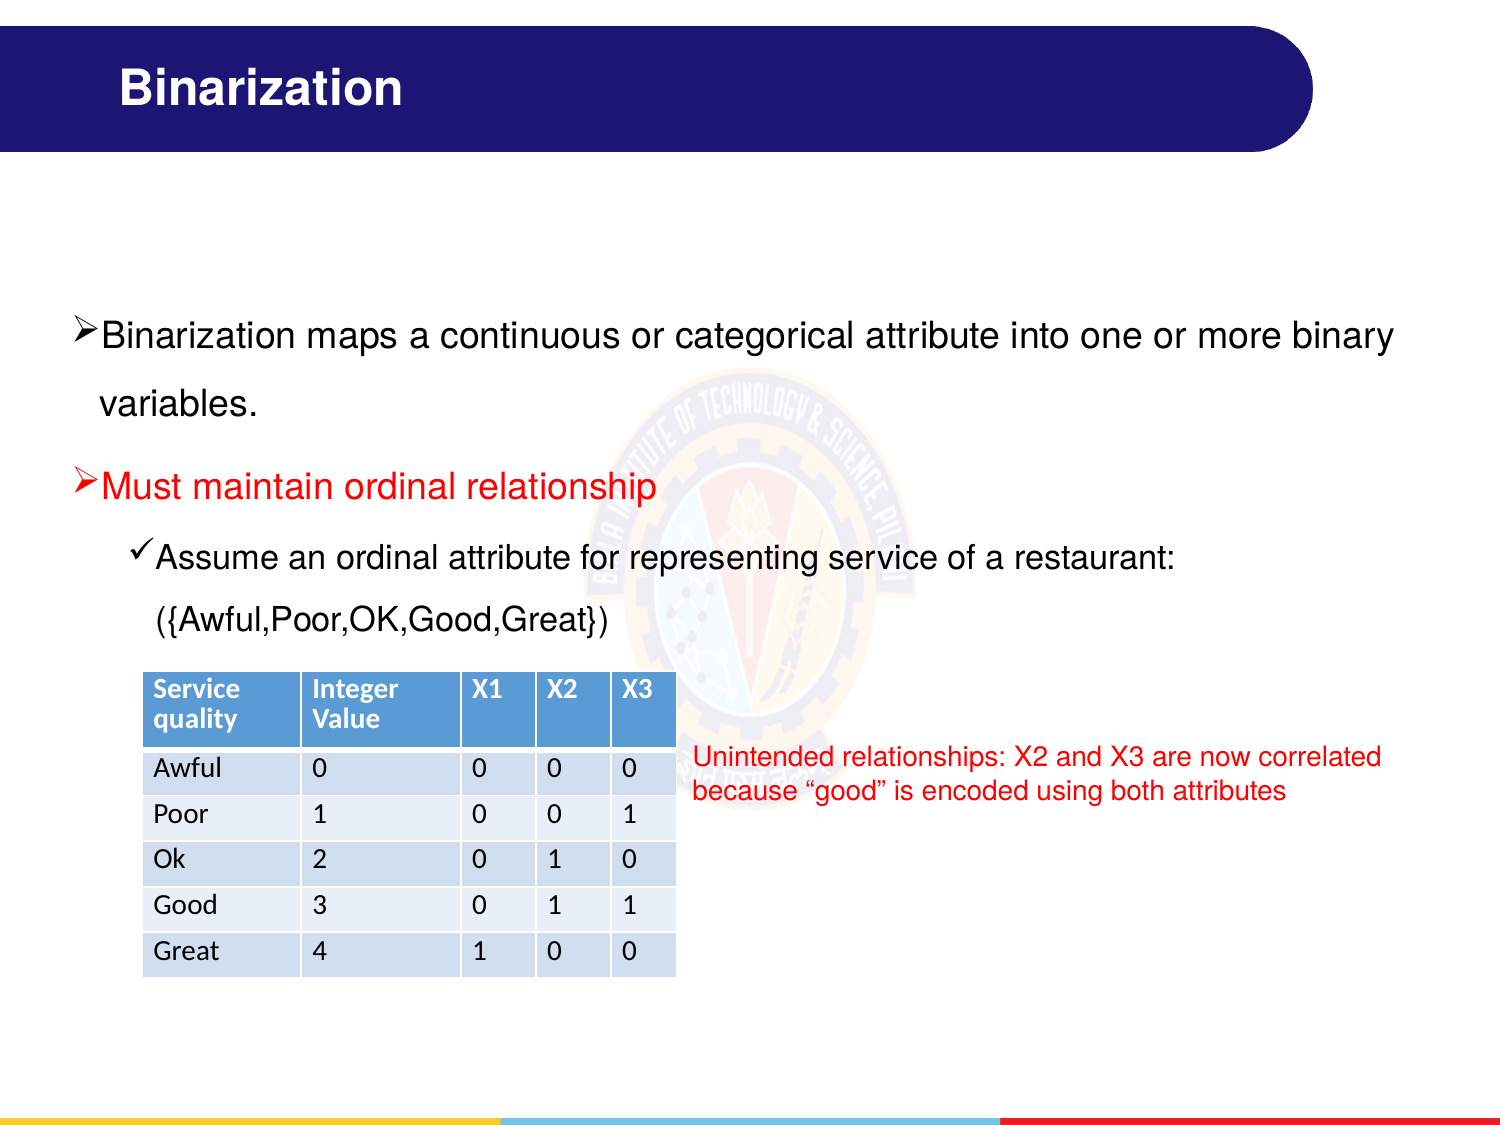

# Binarization
Binarization maps a continuous or categorical attribute into one or more binary variables.
Must maintain ordinal relationship
Assume an ordinal attribute for representing service of a restaurant: ({Awful,Poor,OK,Good,Great})

| Service quality | Integer Value | X1 | X2 | X3 |
| --- | --- | --- | --- | --- |
| Awful | 0 | 0 | 0 | 0 |
| Poor | 1 | 0 | 0 | 1 |
| Ok | 2 | 0 | 1 | 0 |
| Good | 3 | 0 | 1 | 1 |
| Great | 4 | 1 | 0 | 0 |
Unintended relationships: X2 and X3 are now correlated because “good” is encoded using both attributes